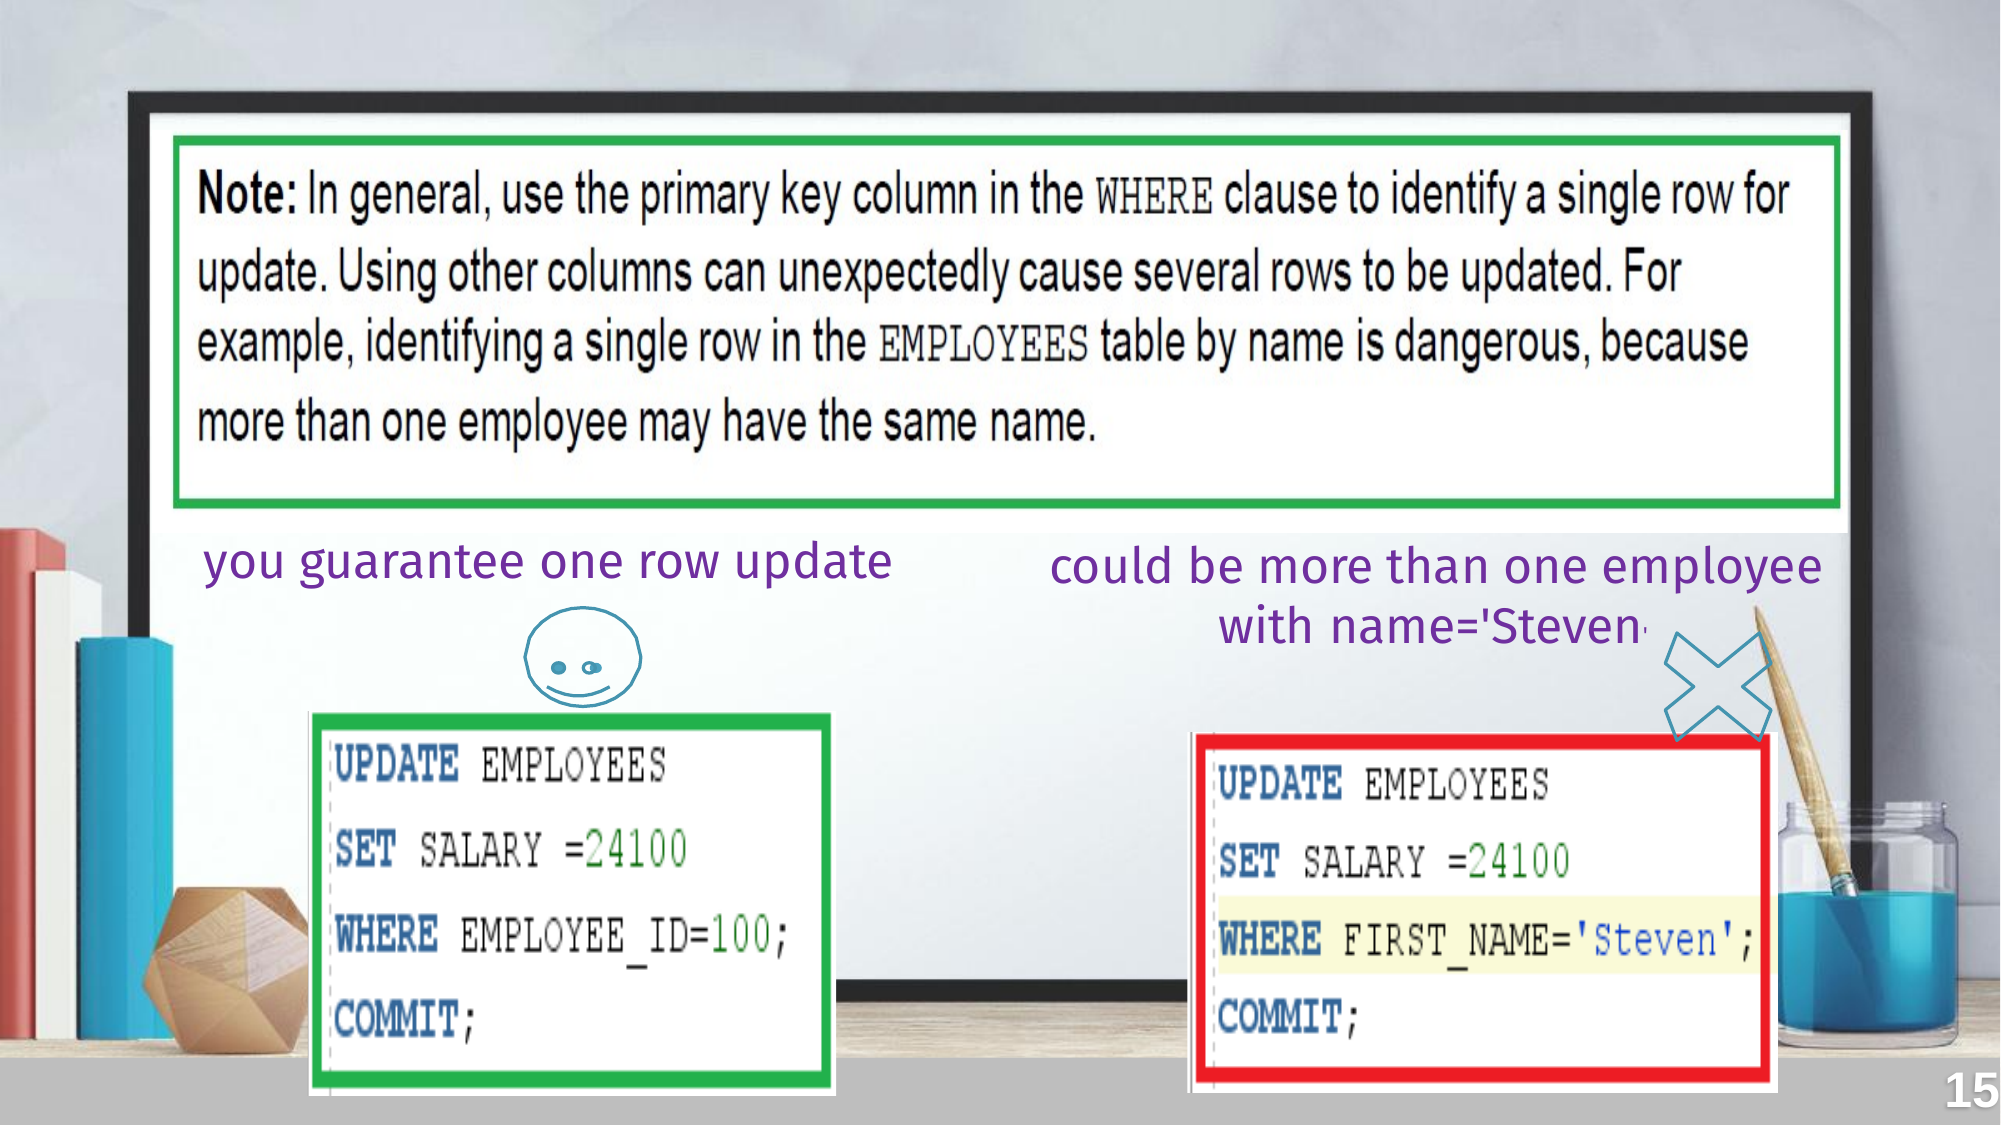

you guarantee one row update
 could be more than one employee with name='Steven'

15